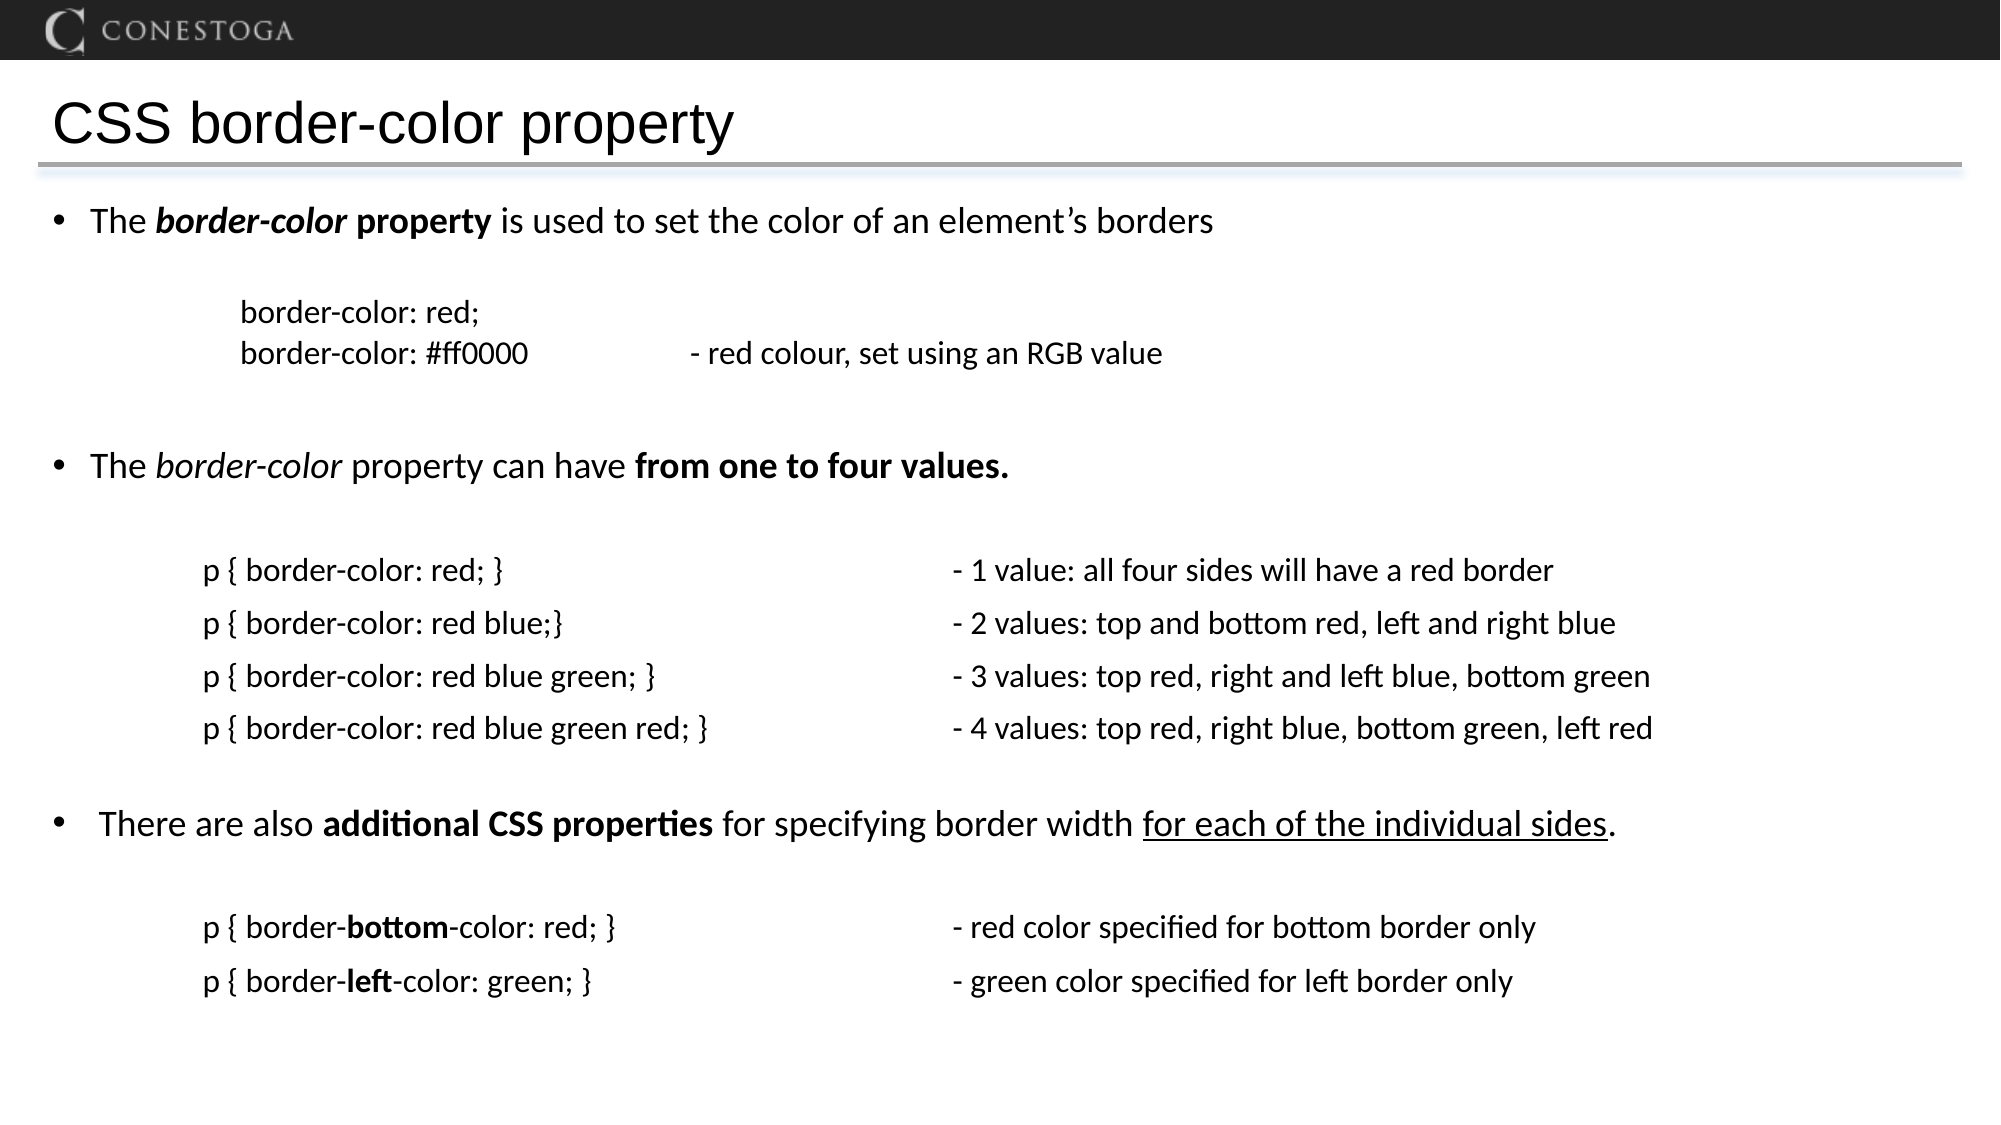

# CSS border-color property
The border-color property is used to set the color of an element’s borders
	border-color: red;
	border-color: #ff0000		- red colour, set using an RGB value

The border-color property can have from one to four values.
	p { border-color: red; }			- 1 value: all four sides will have a red border
	p { border-color: red blue;}			- 2 values: top and bottom red, left and right blue
	p { border-color: red blue green; }		- 3 values: top red, right and left blue, bottom green
	p { border-color: red blue green red; }		- 4 values: top red, right blue, bottom green, left red
 There are also additional CSS properties for specifying border width for each of the individual sides.
	p { border-bottom-color: red; }			- red color specified for bottom border only
	p { border-left-color: green; }			- green color specified for left border only